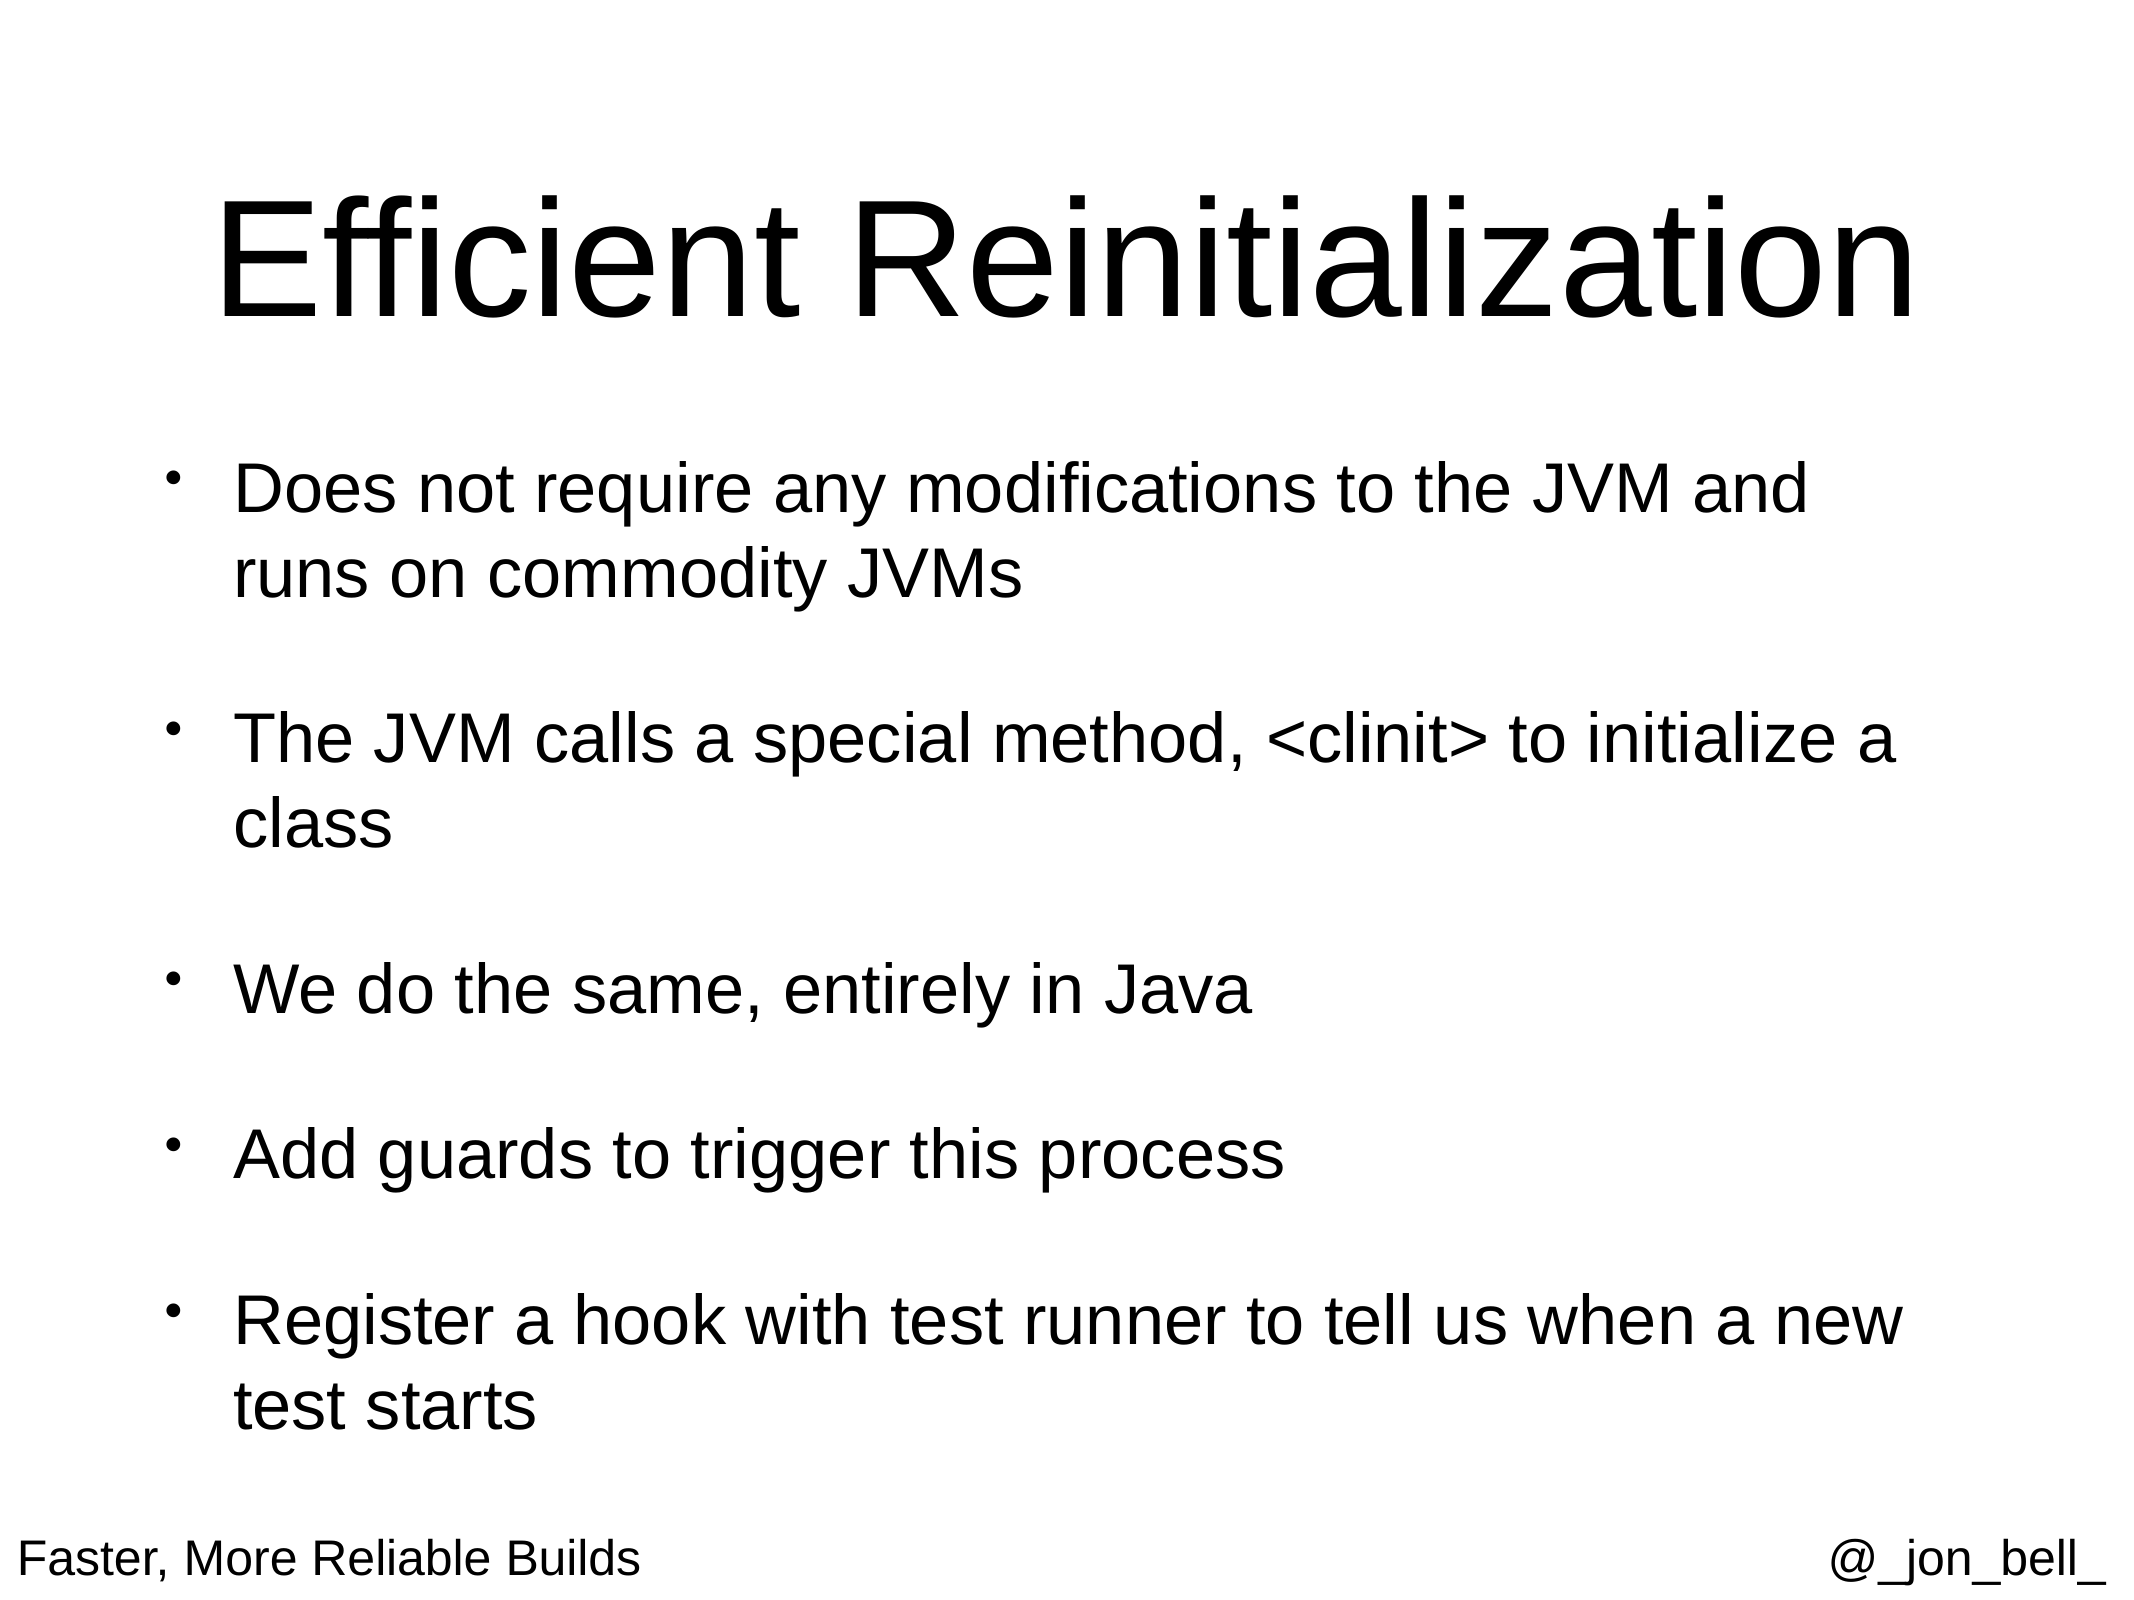

# Efficient Reinitialization
Does not require any modifications to the JVM and runs on commodity JVMs
The JVM calls a special method, <clinit> to initialize a class
We do the same, entirely in Java
Add guards to trigger this process
Register a hook with test runner to tell us when a new test starts